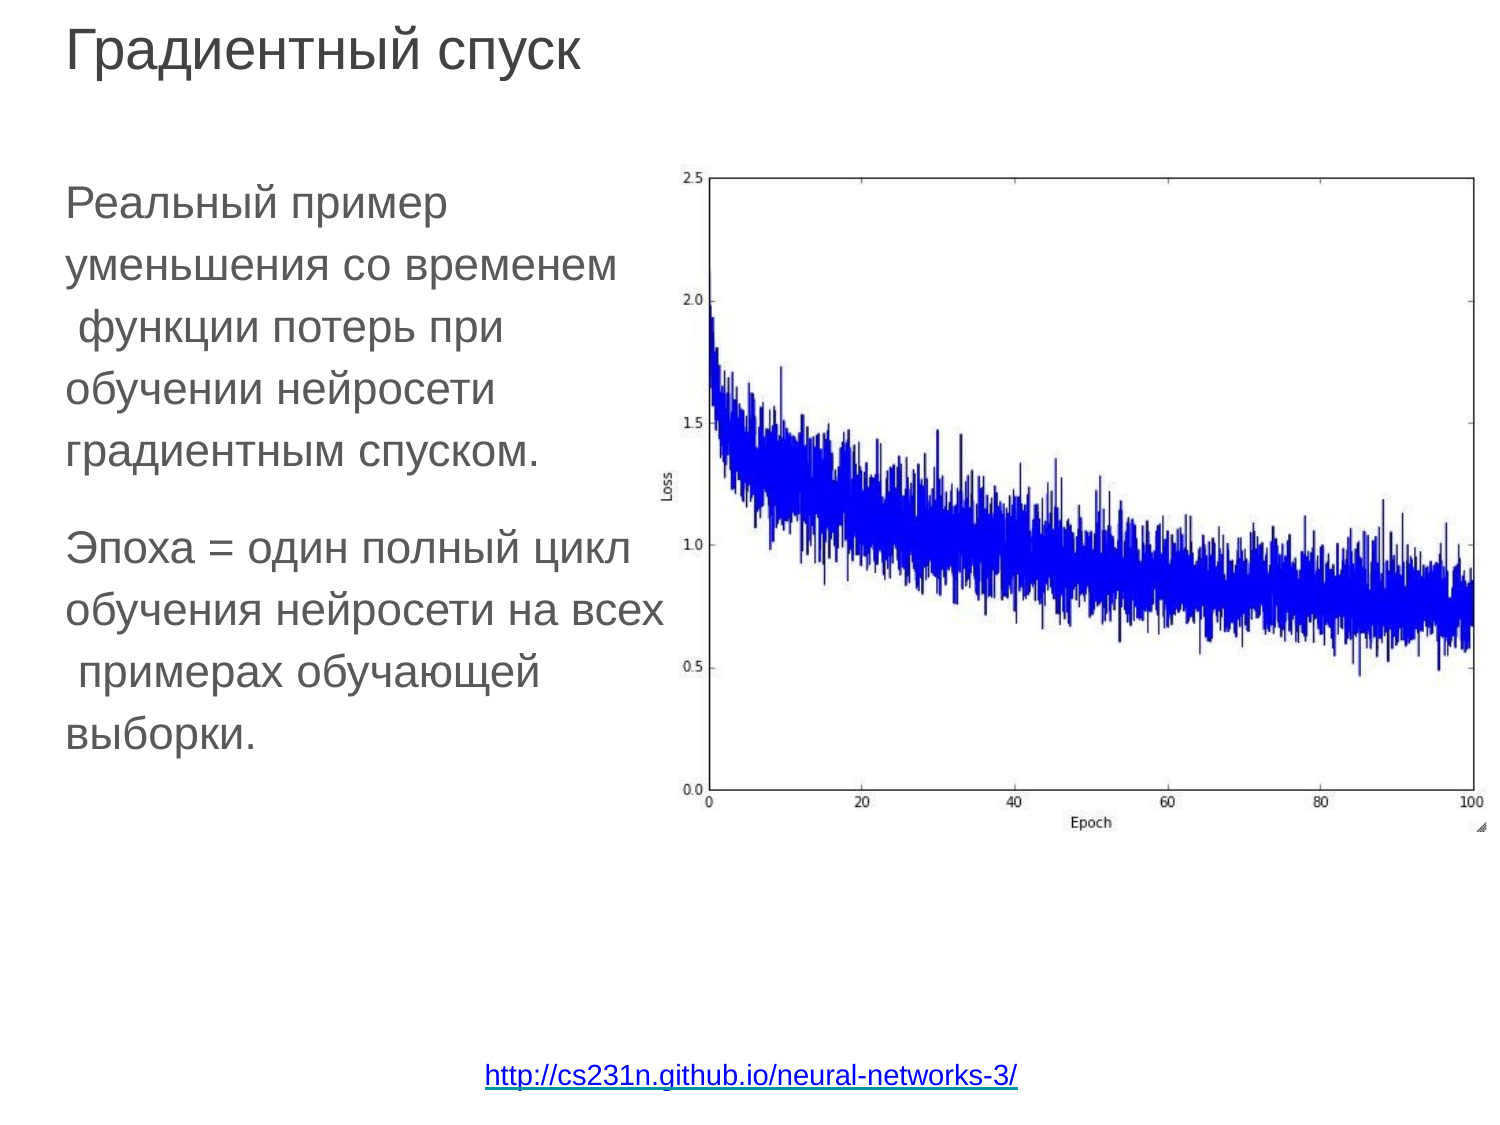

# Градиентный спуск
Реальный пример  уменьшения со временем  функции потерь при  обучении нейросети  градиентным спуском.
Эпоха = один полный цикл  обучения нейросети на всех  примерах обучающей  выборки.

http://cs231n.github.io/neural-networks-3/